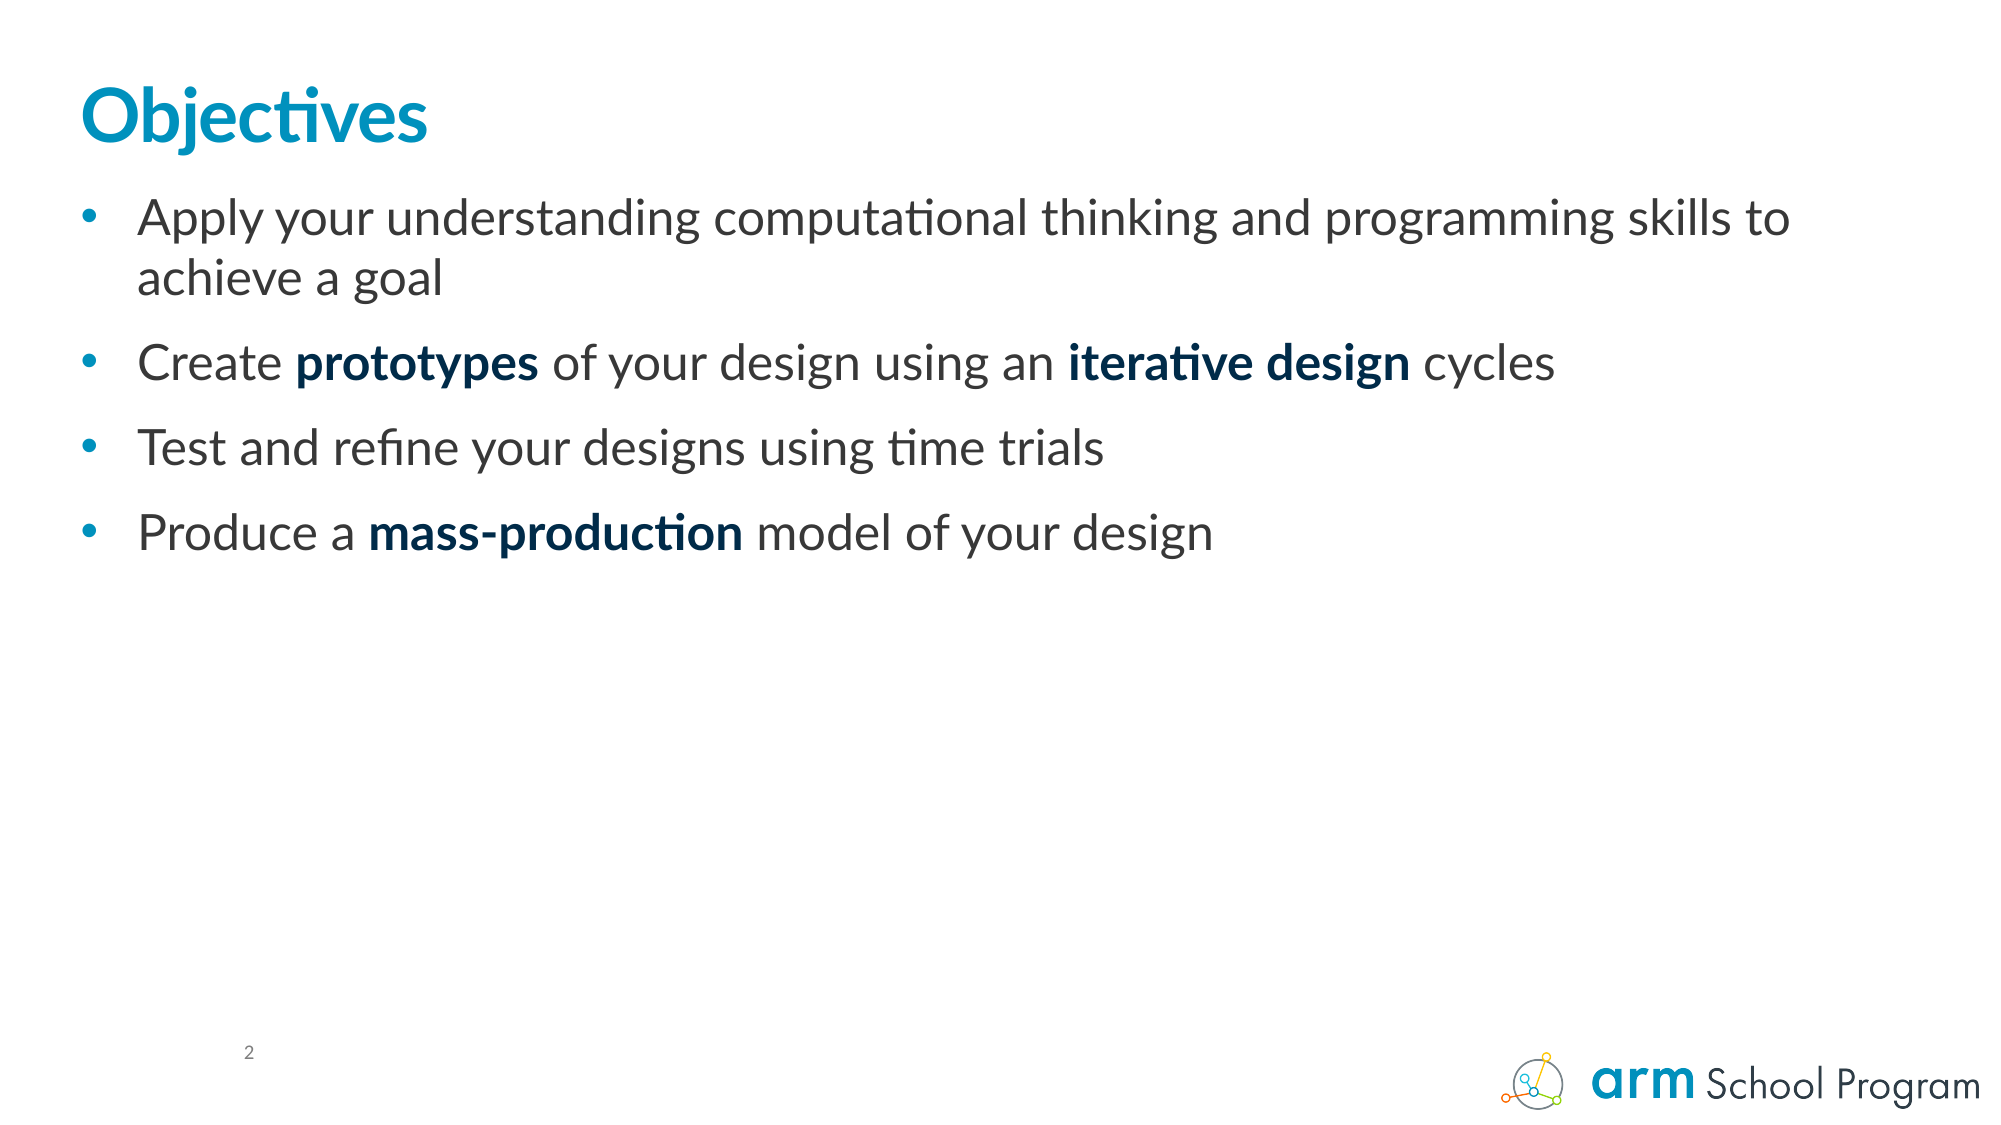

# Objectives
Apply your understanding computational thinking and programming skills to achieve a goal
Create prototypes of your design using an iterative design cycles
Test and refine your designs using time trials
Produce a mass-production model of your design